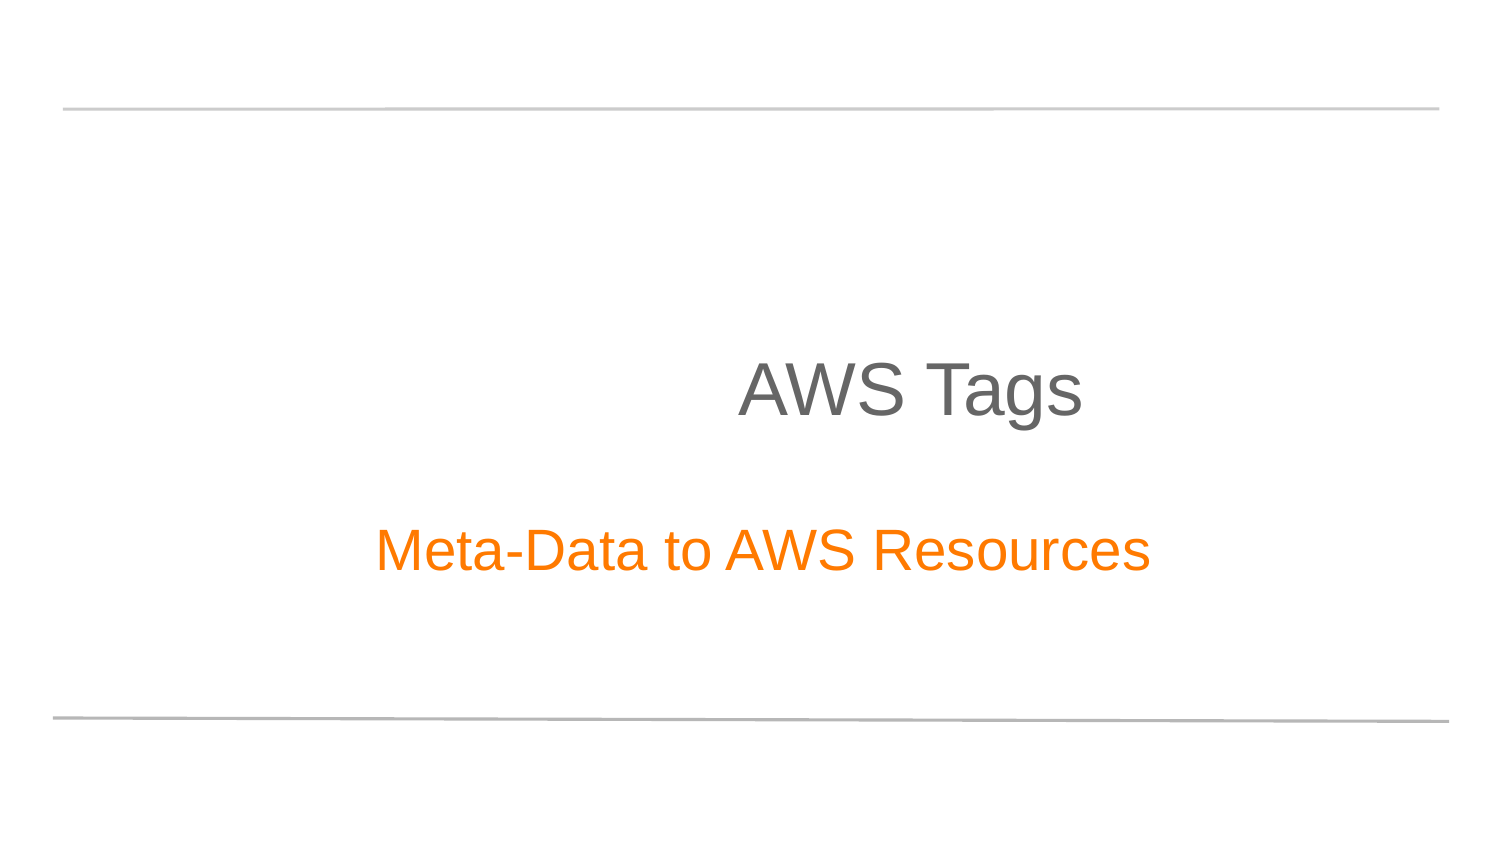

# AWS Tags
        Meta-Data to AWS Resources